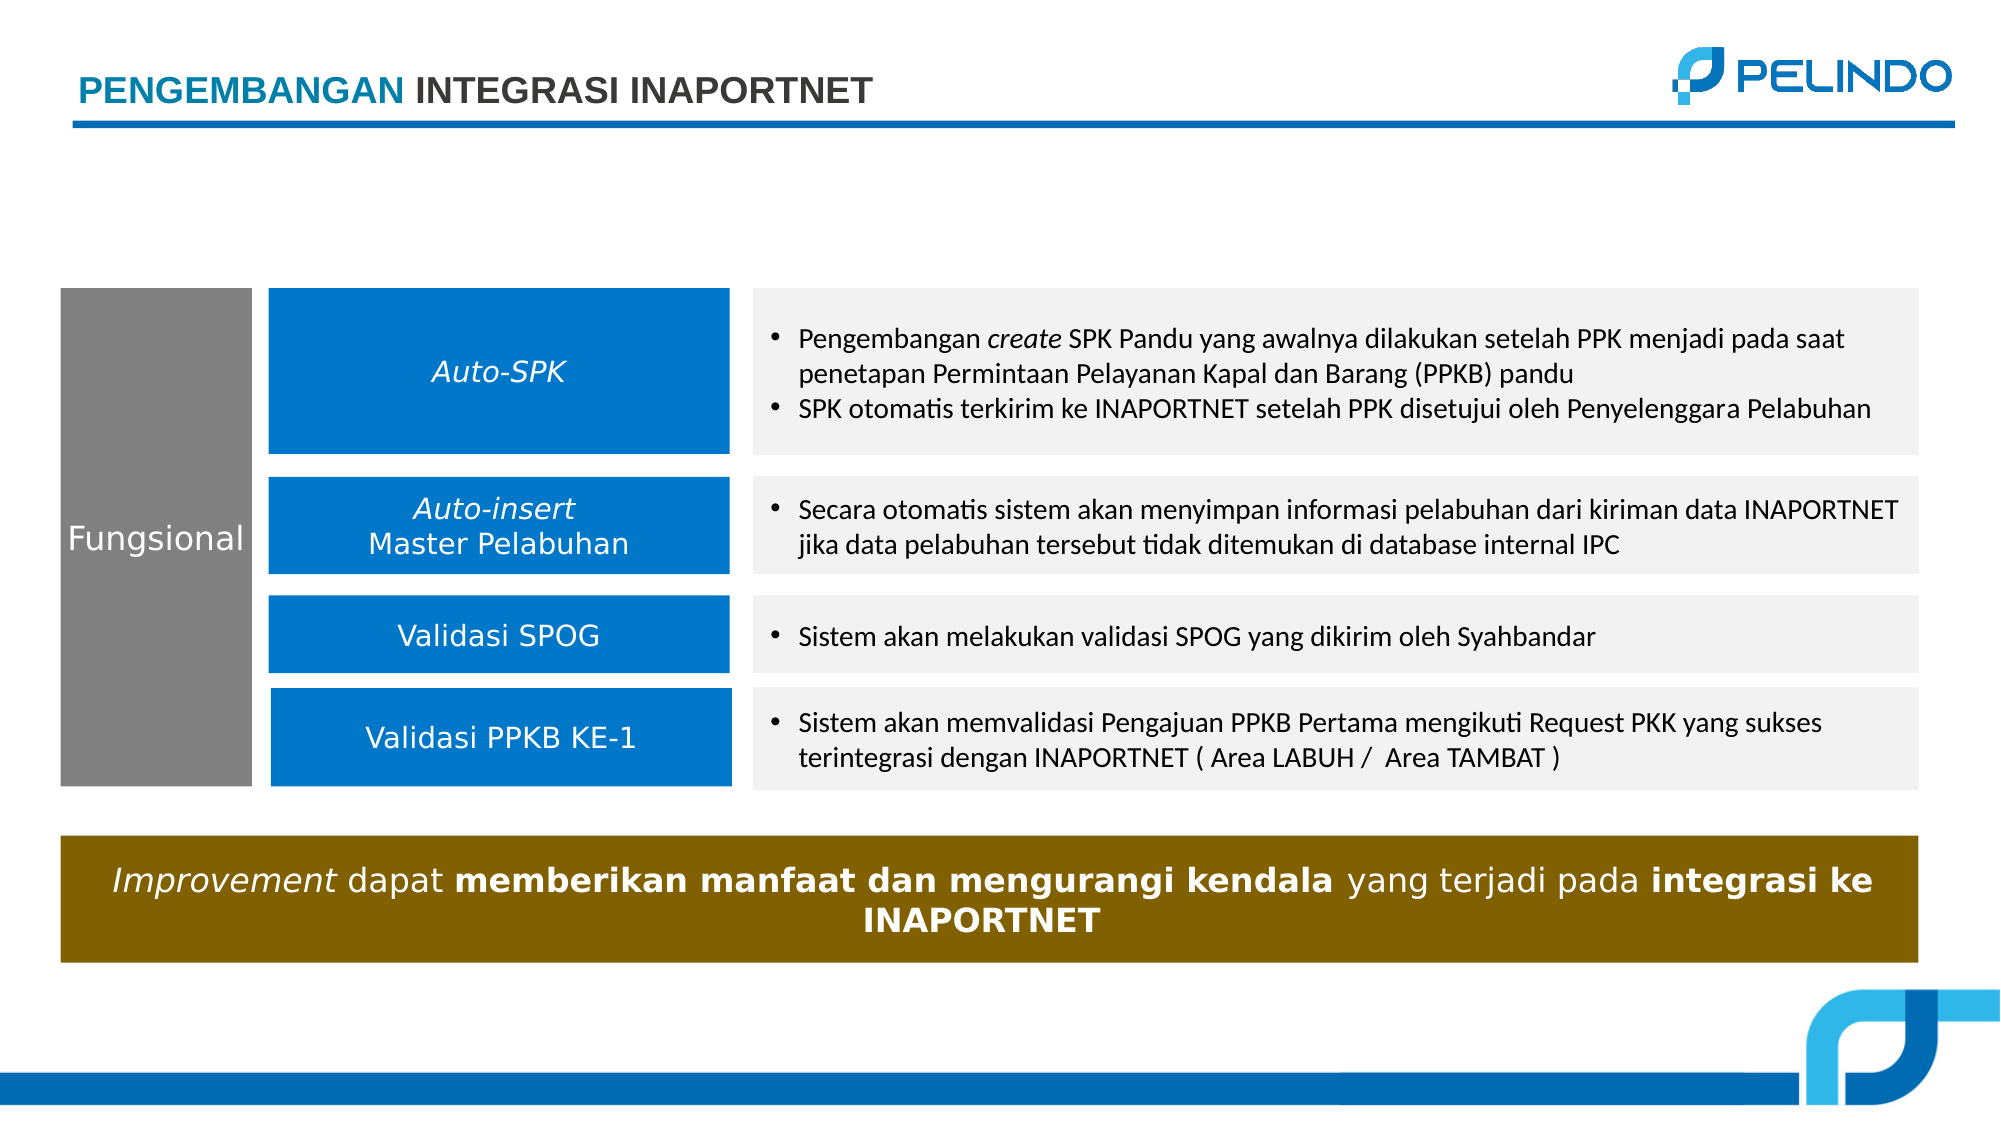

# PENGEMBANGAN
PENGEMBANGAN INTEGRASI INAPORTNET
Fungsional
Auto-SPK
Pengembangan create SPK Pandu yang awalnya dilakukan setelah PPK menjadi pada saat penetapan Permintaan Pelayanan Kapal dan Barang (PPKB) pandu
SPK otomatis terkirim ke INAPORTNET setelah PPK disetujui oleh Penyelenggara Pelabuhan
Secara otomatis sistem akan menyimpan informasi pelabuhan dari kiriman data INAPORTNET jika data pelabuhan tersebut tidak ditemukan di database internal IPC
Auto-insert
Master Pelabuhan
Validasi SPOG
Sistem akan melakukan validasi SPOG yang dikirim oleh Syahbandar
Sistem akan memvalidasi Pengajuan PPKB Pertama mengikuti Request PKK yang sukses terintegrasi dengan INAPORTNET ( Area LABUH /  Area TAMBAT )
Validasi PPKB KE-1
Improvement dapat memberikan manfaat dan mengurangi kendala yang terjadi pada integrasi ke INAPORTNET